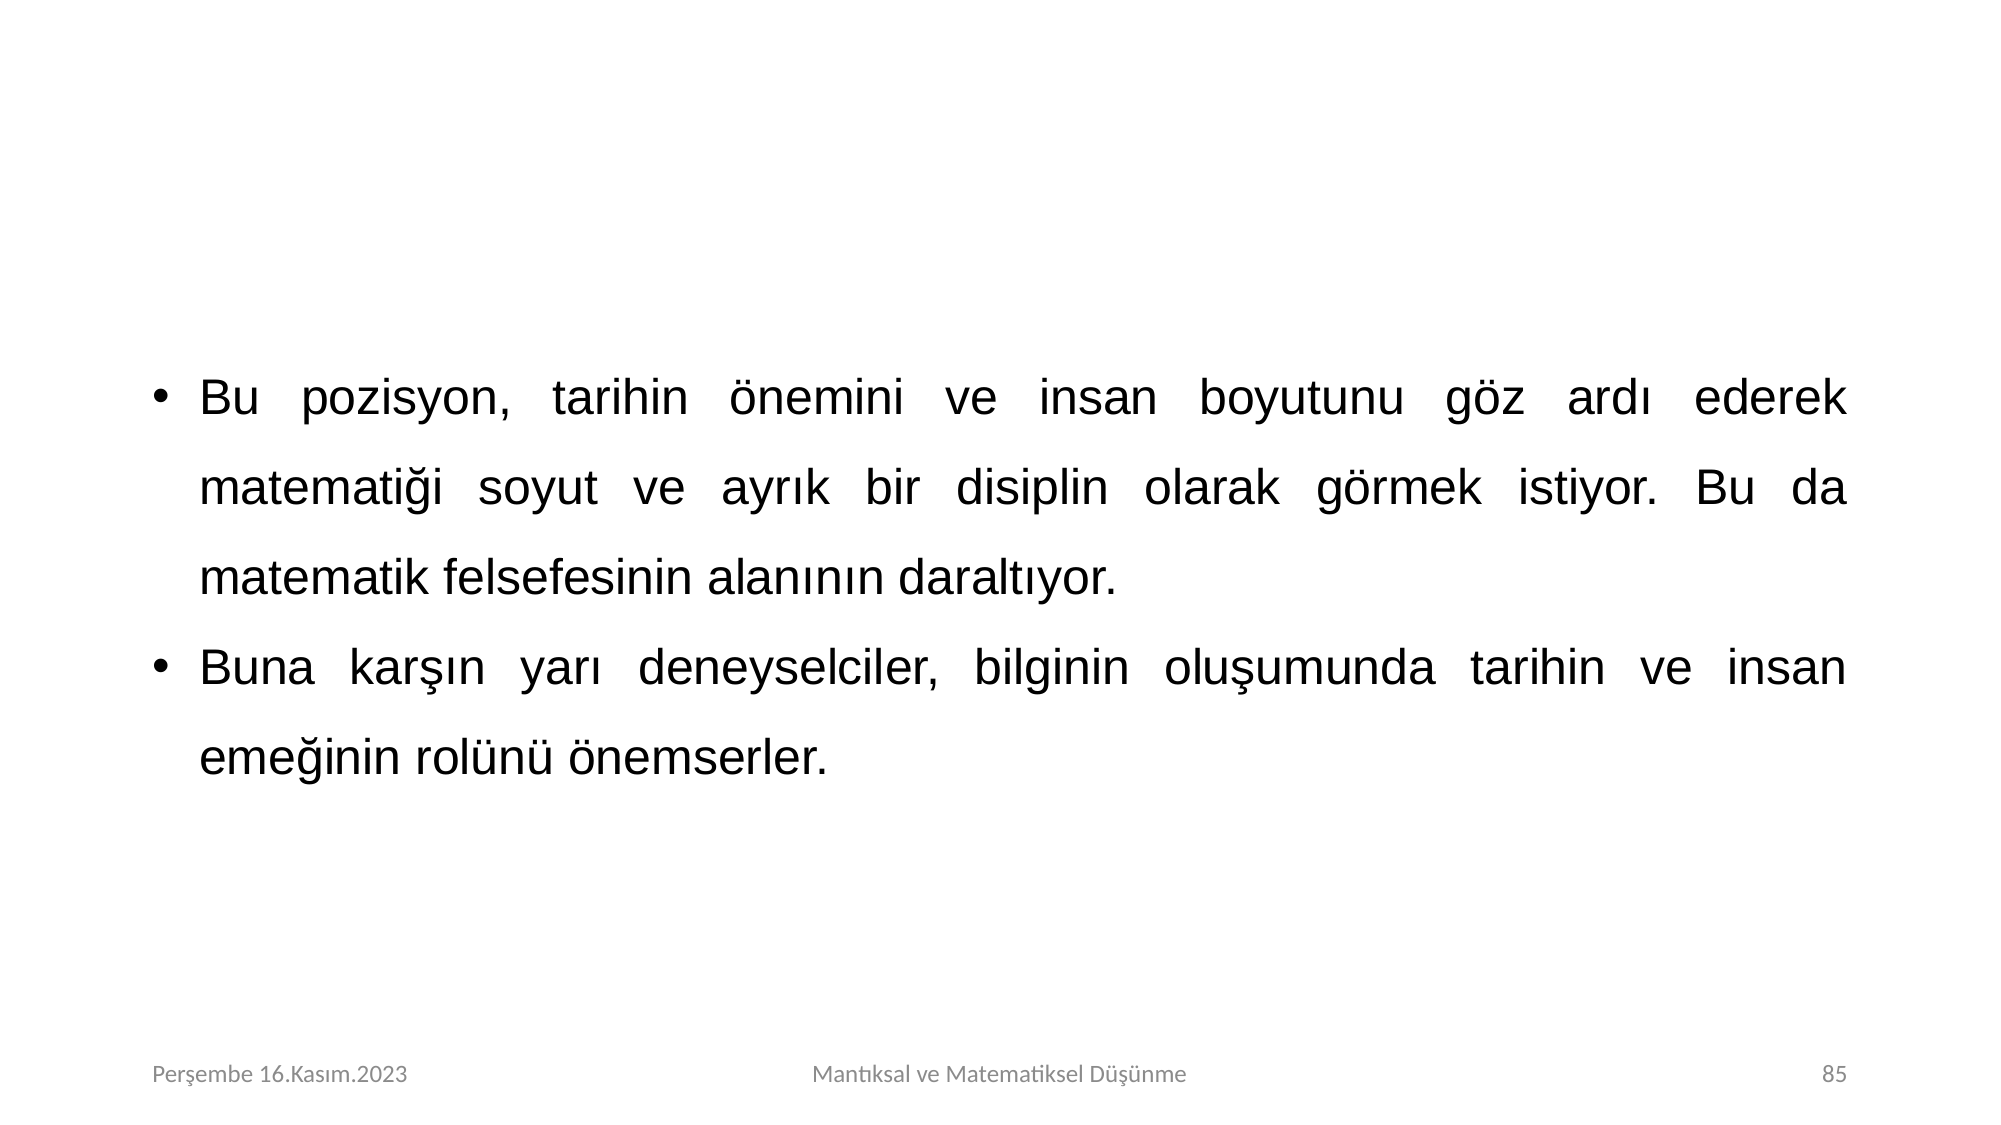

Bu pozisyon, tarihin önemini ve insan boyutunu göz ardı ederek matematiği soyut ve ayrık bir disiplin olarak görmek istiyor. Bu da matematik felsefesinin alanının daraltıyor.
Buna karşın yarı deneyselciler, bilginin oluşumunda tarihin ve insan emeğinin rolünü önemserler.
# Perşembe 16.Kasım.2023
Mantıksal ve Matematiksel Düşünme
85